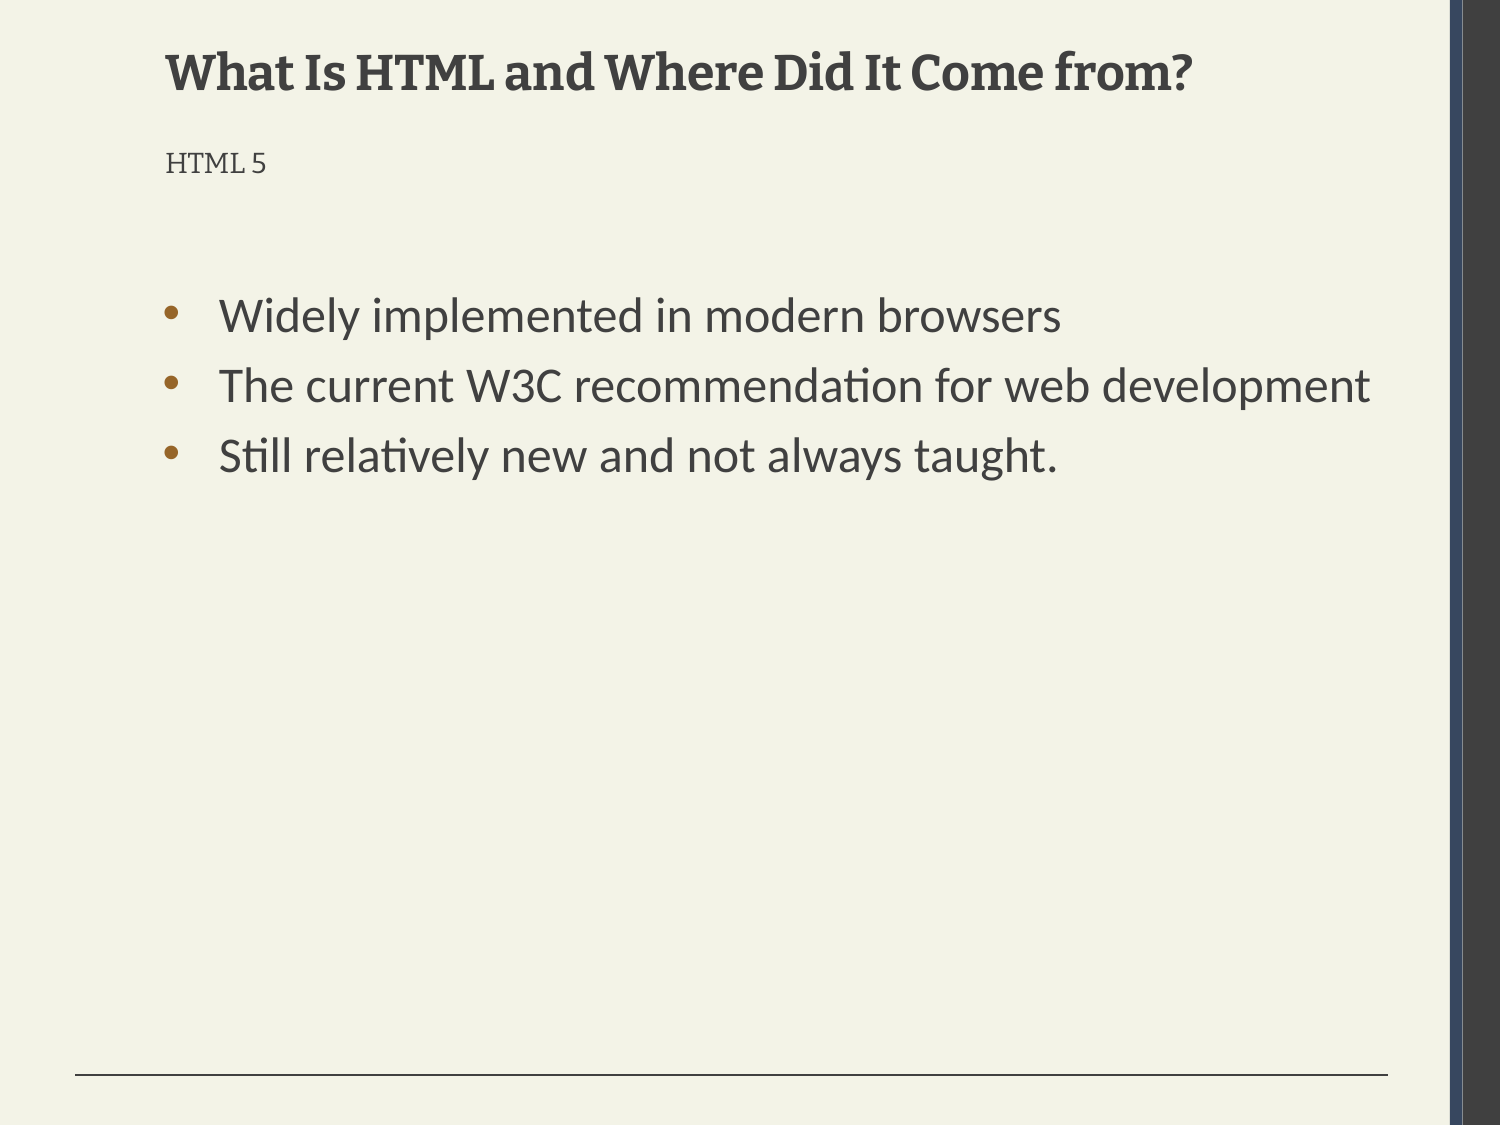

# What Is HTML and Where Did It Come from?
HTML 5
Widely implemented in modern browsers
The current W3C recommendation for web development
Still relatively new and not always taught.